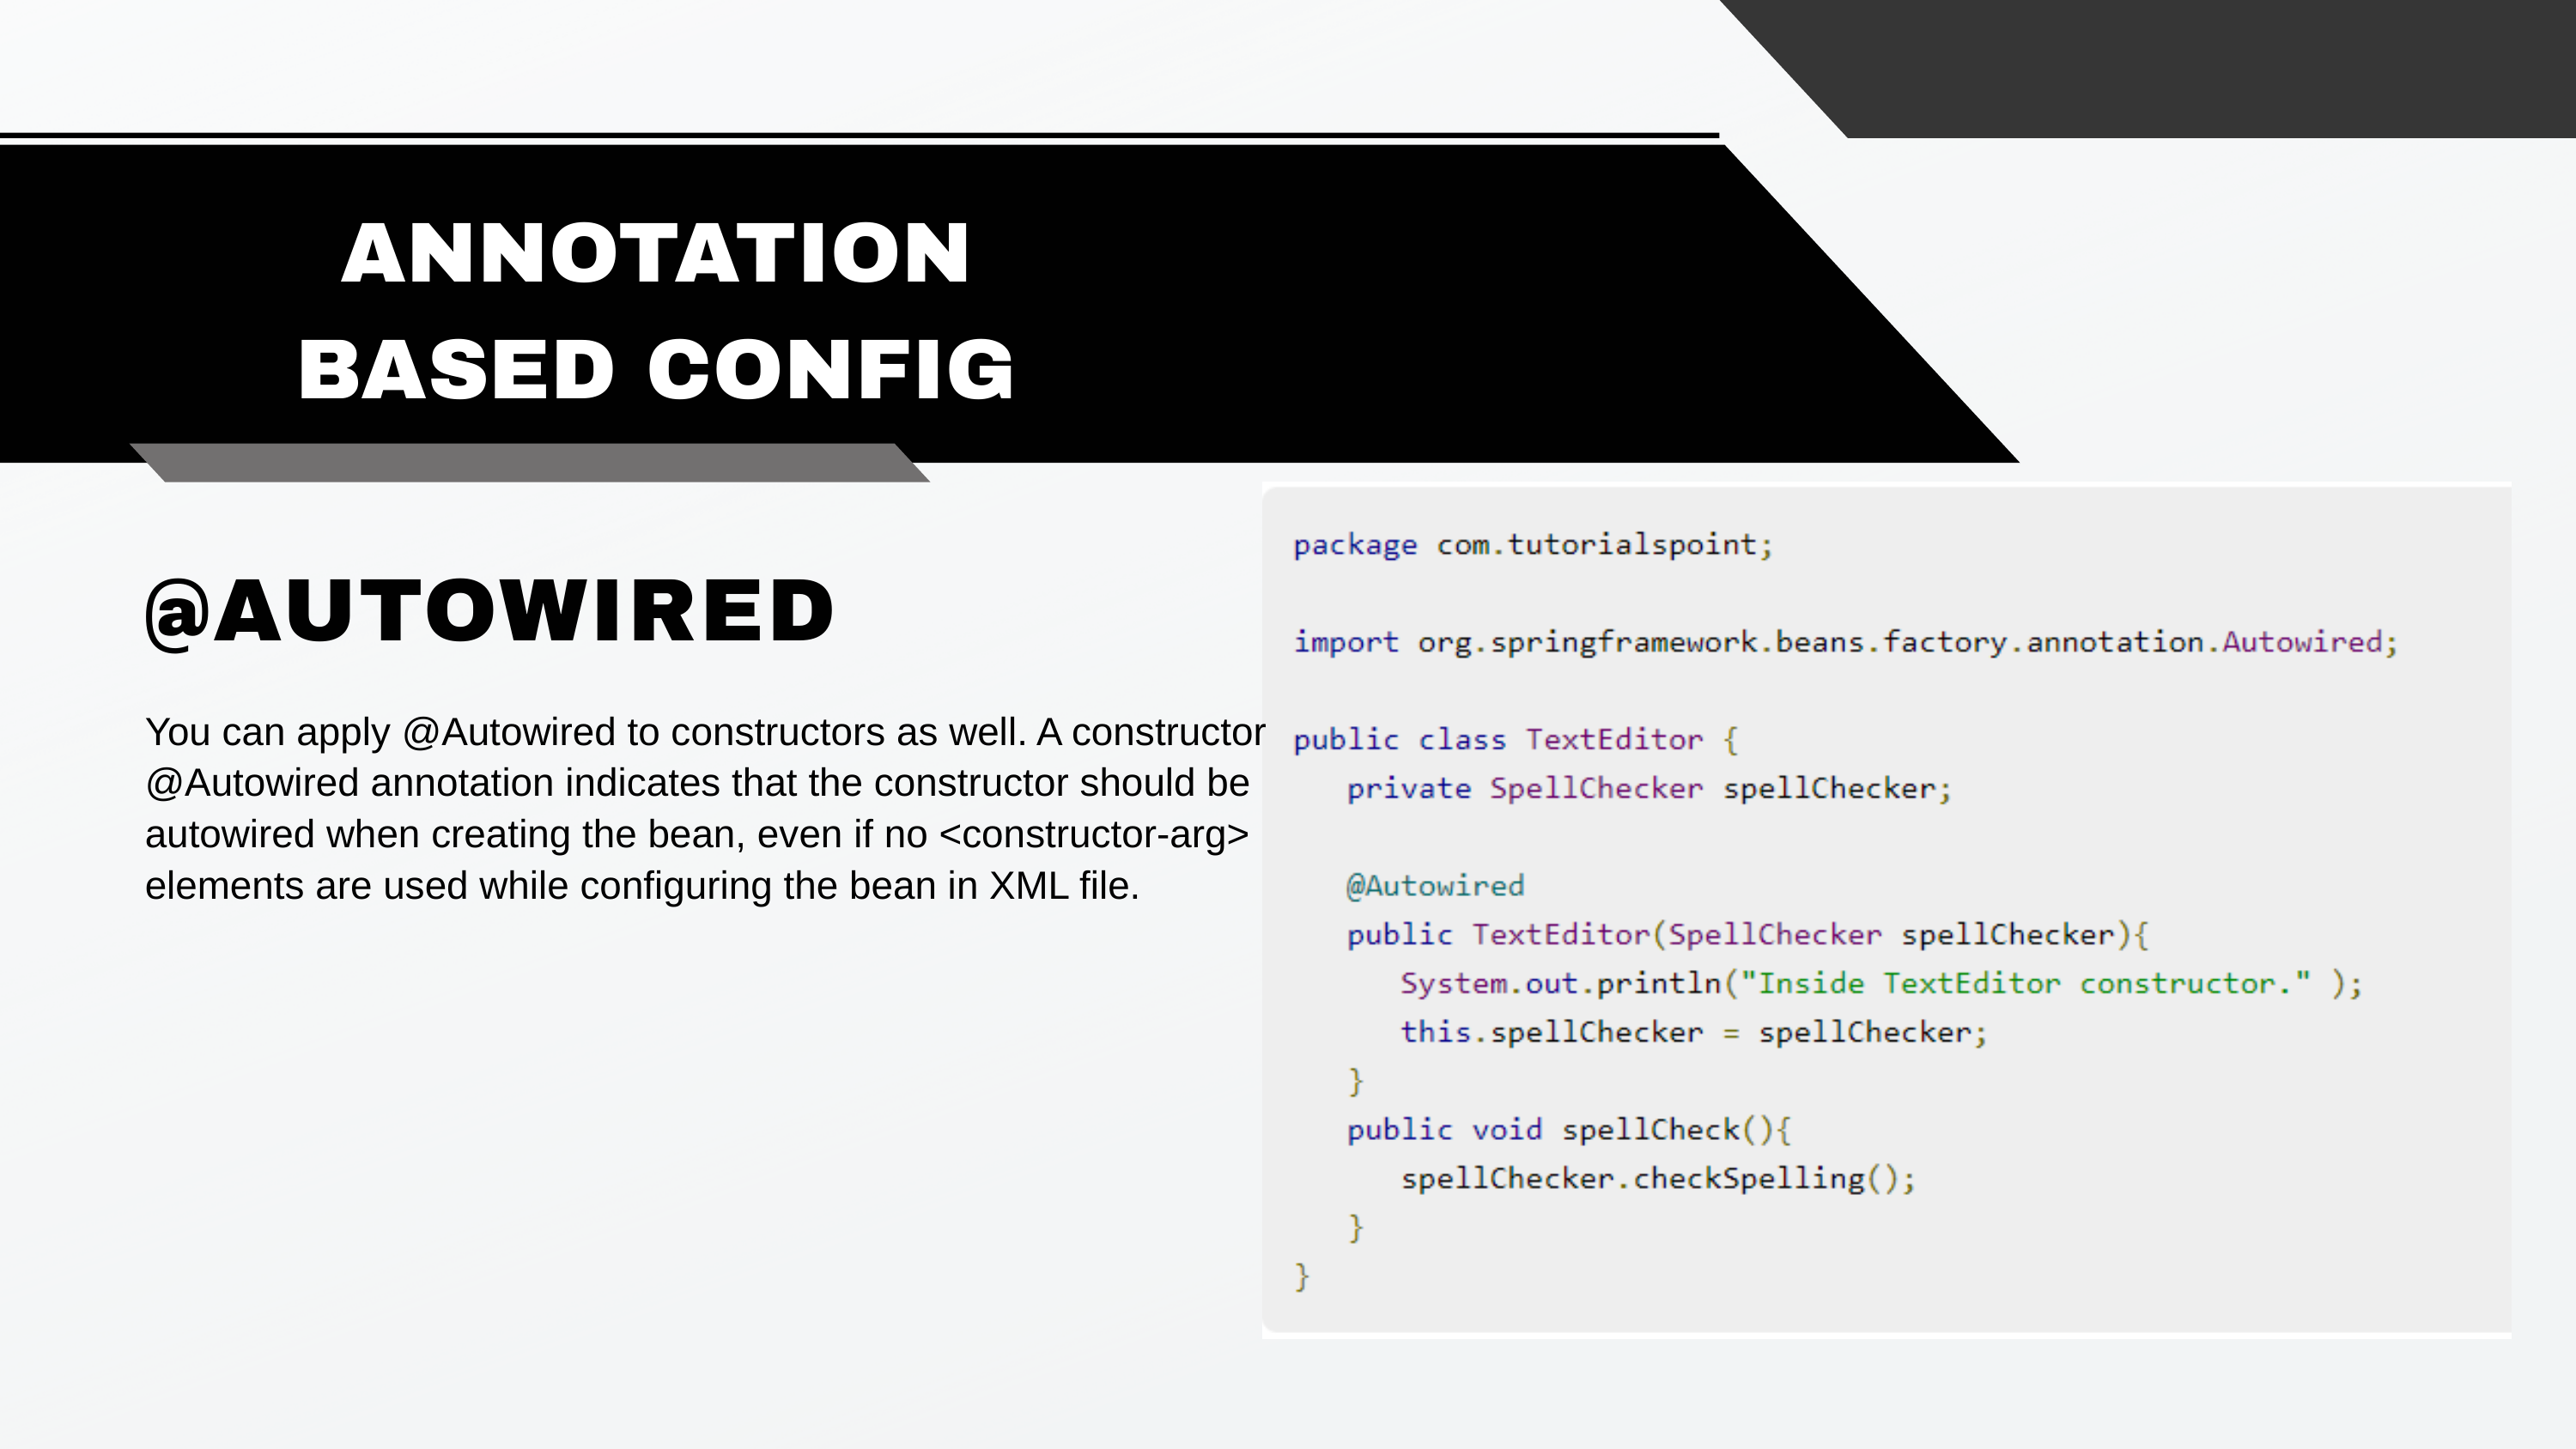

ANNOTATION BASED CONFIG

@AUTOWIRED
You can apply @Autowired to constructors as well. A constructor @Autowired annotation indicates that the constructor should be autowired when creating the bean, even if no <constructor-arg> elements are used while configuring the bean in XML file.